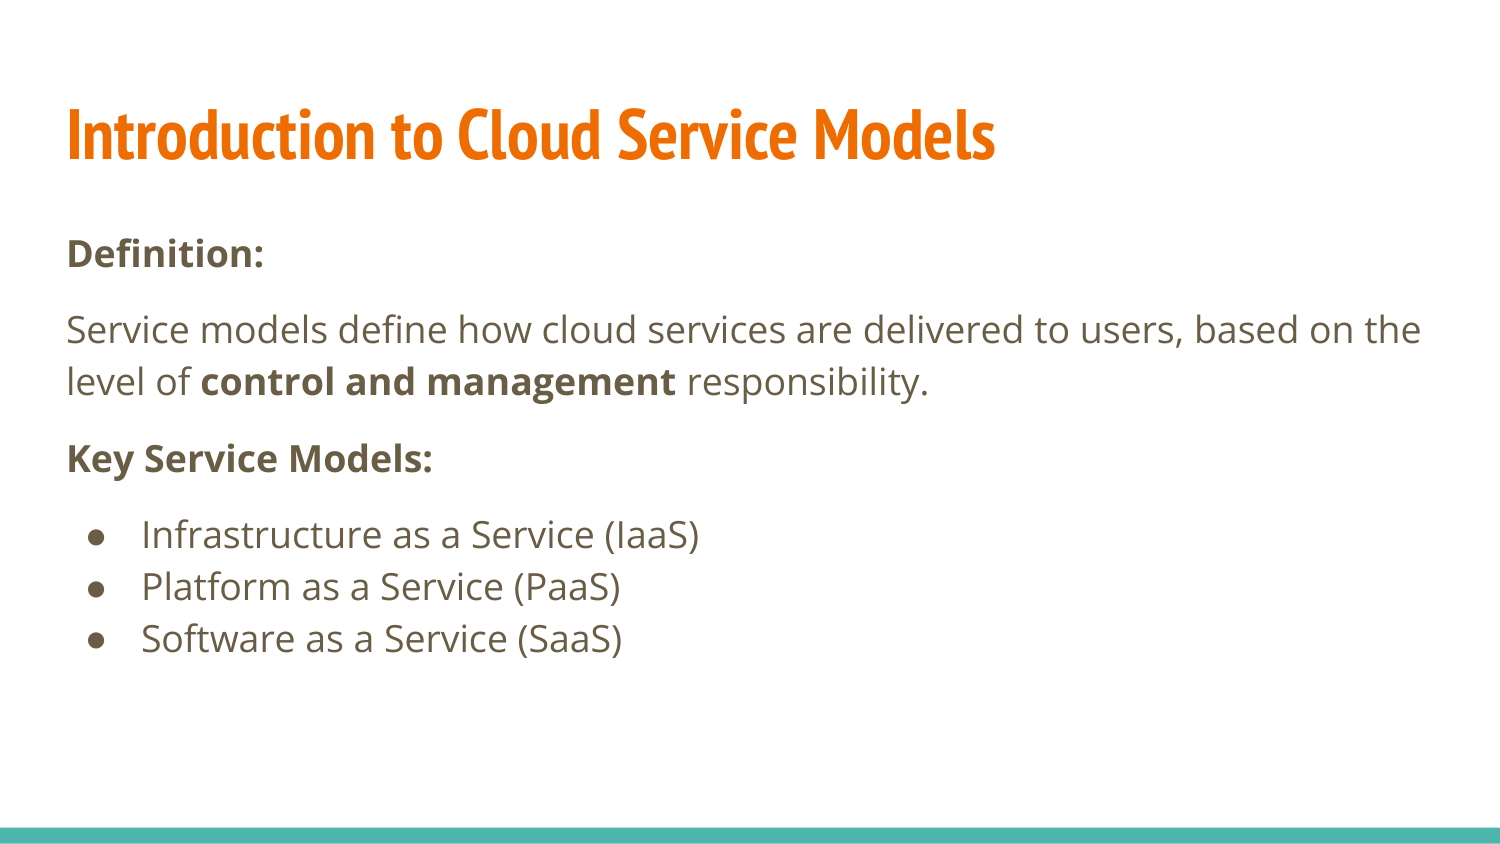

# Introduction to Cloud Service Models
Definition:
Service models define how cloud services are delivered to users, based on the level of control and management responsibility.
Key Service Models:
Infrastructure as a Service (IaaS)
Platform as a Service (PaaS)
Software as a Service (SaaS)